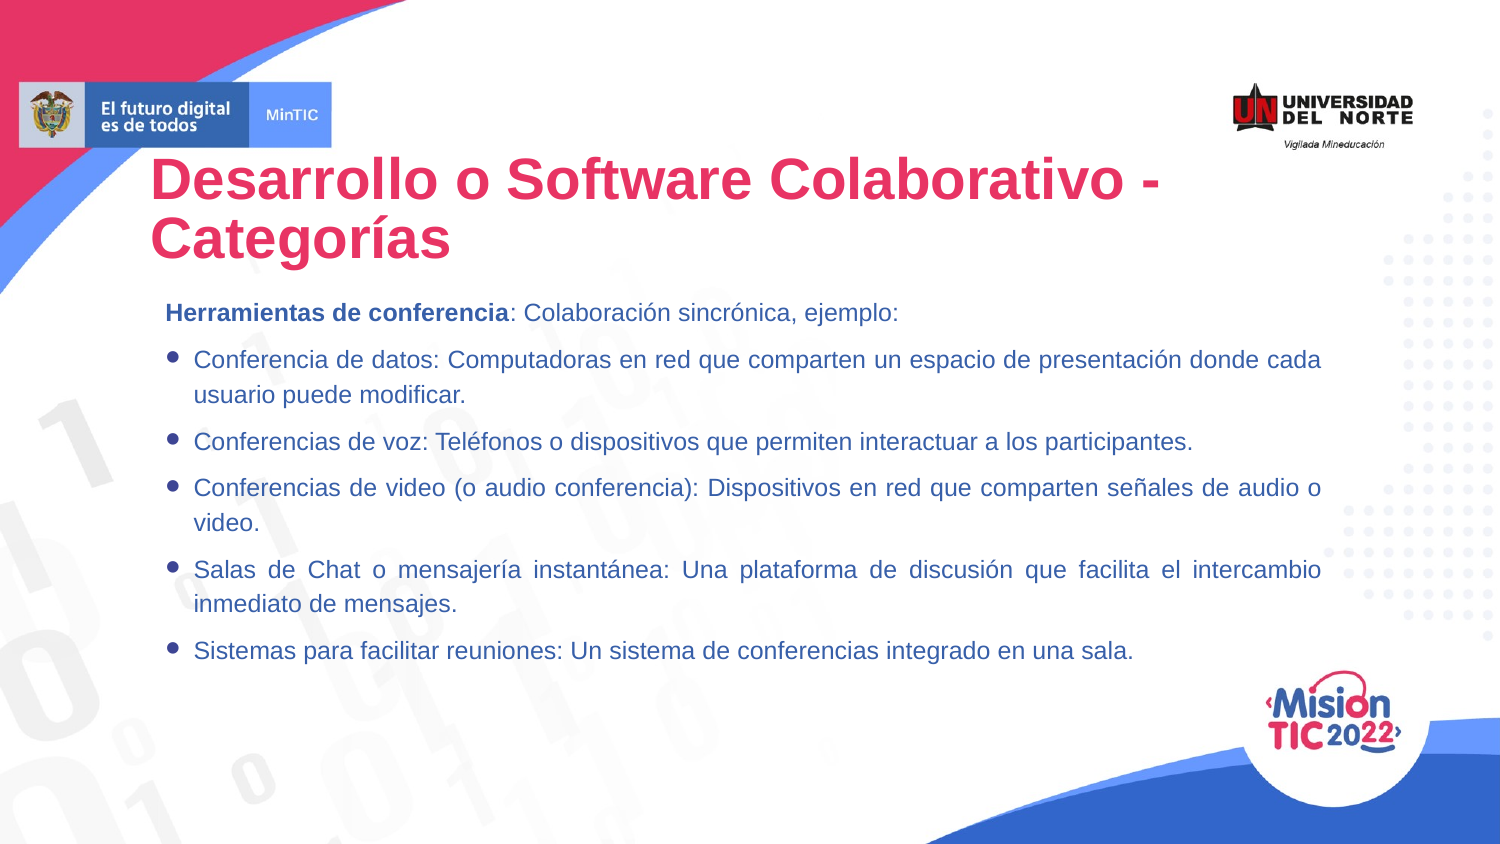

Desarrollo o Software Colaborativo - Categorías
Herramientas de conferencia: Colaboración sincrónica, ejemplo:
Conferencia de datos: Computadoras en red que comparten un espacio de presentación donde cada usuario puede modificar.
Conferencias de voz: Teléfonos o dispositivos que permiten interactuar a los participantes.
Conferencias de video (o audio conferencia): Dispositivos en red que comparten señales de audio o video.
Salas de Chat o mensajería instantánea: Una plataforma de discusión que facilita el intercambio inmediato de mensajes.
Sistemas para facilitar reuniones: Un sistema de conferencias integrado en una sala.